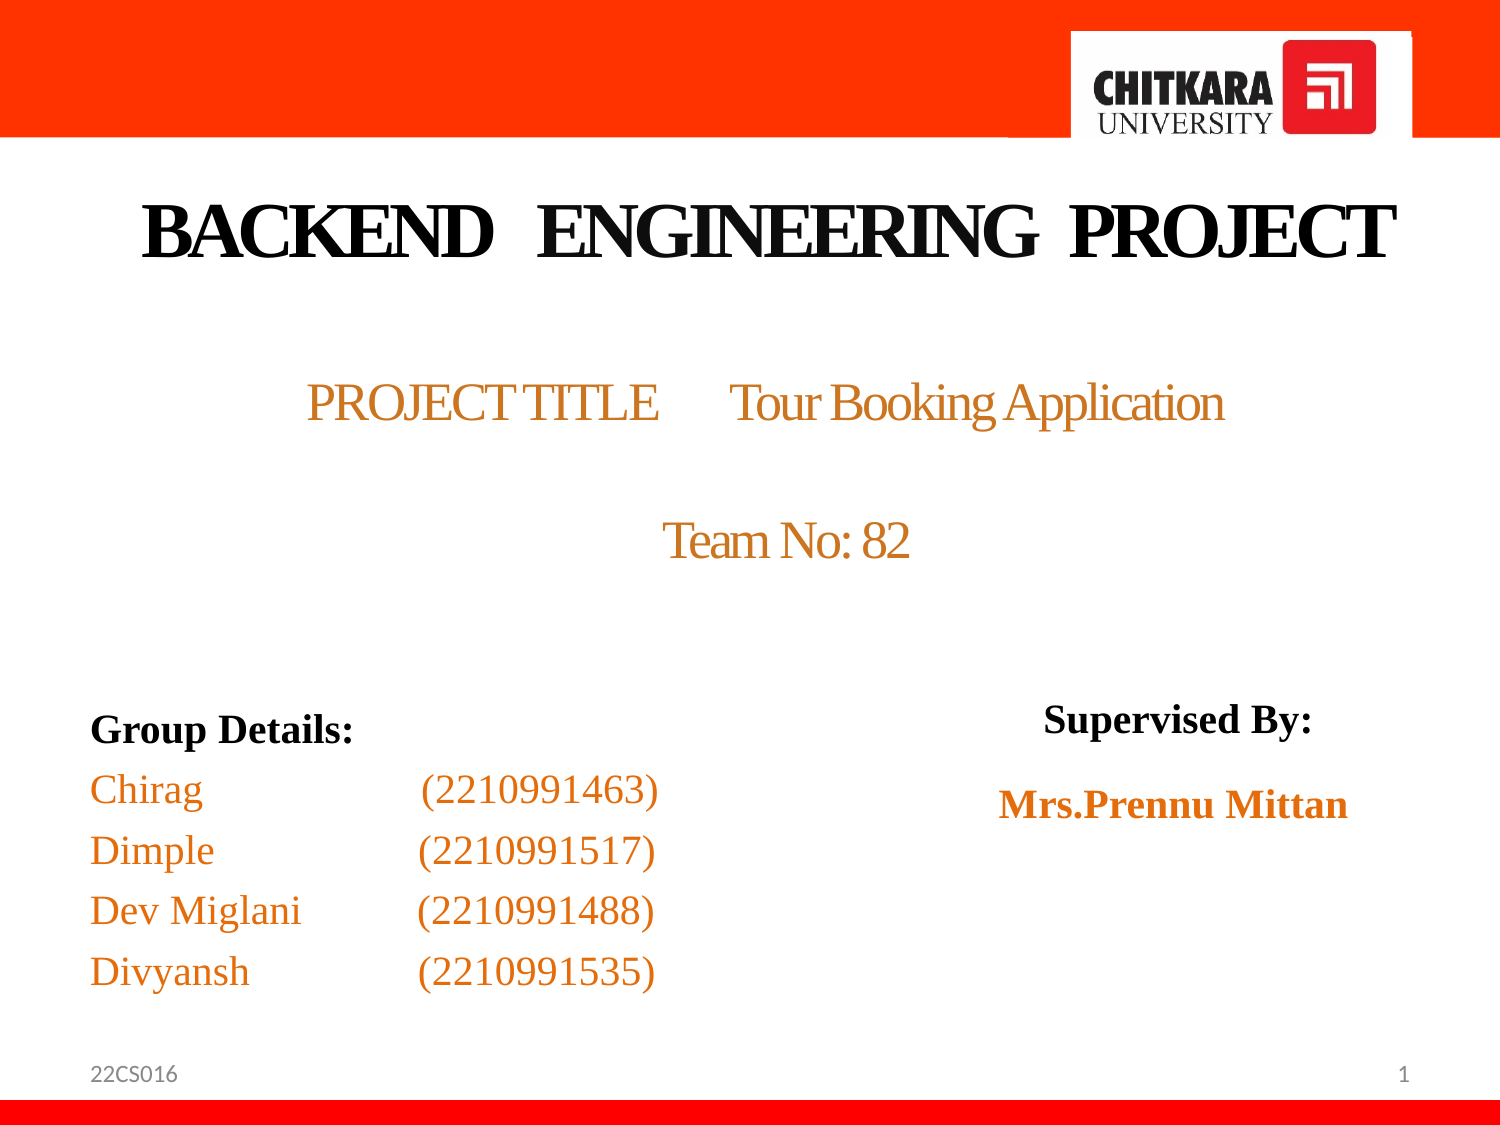

BACKEND   ENGINEERING  PROJECT
PROJECT TITLE       Tour Booking Application

 Team No: 82
Supervised By:
Mrs.Prennu Mittan
Group Details:
Chirag      	   (2210991463)
Dimple 	                 (2210991517)
Dev Miglani           (2210991488)
Divyansh                (2210991535)
22CS016
1